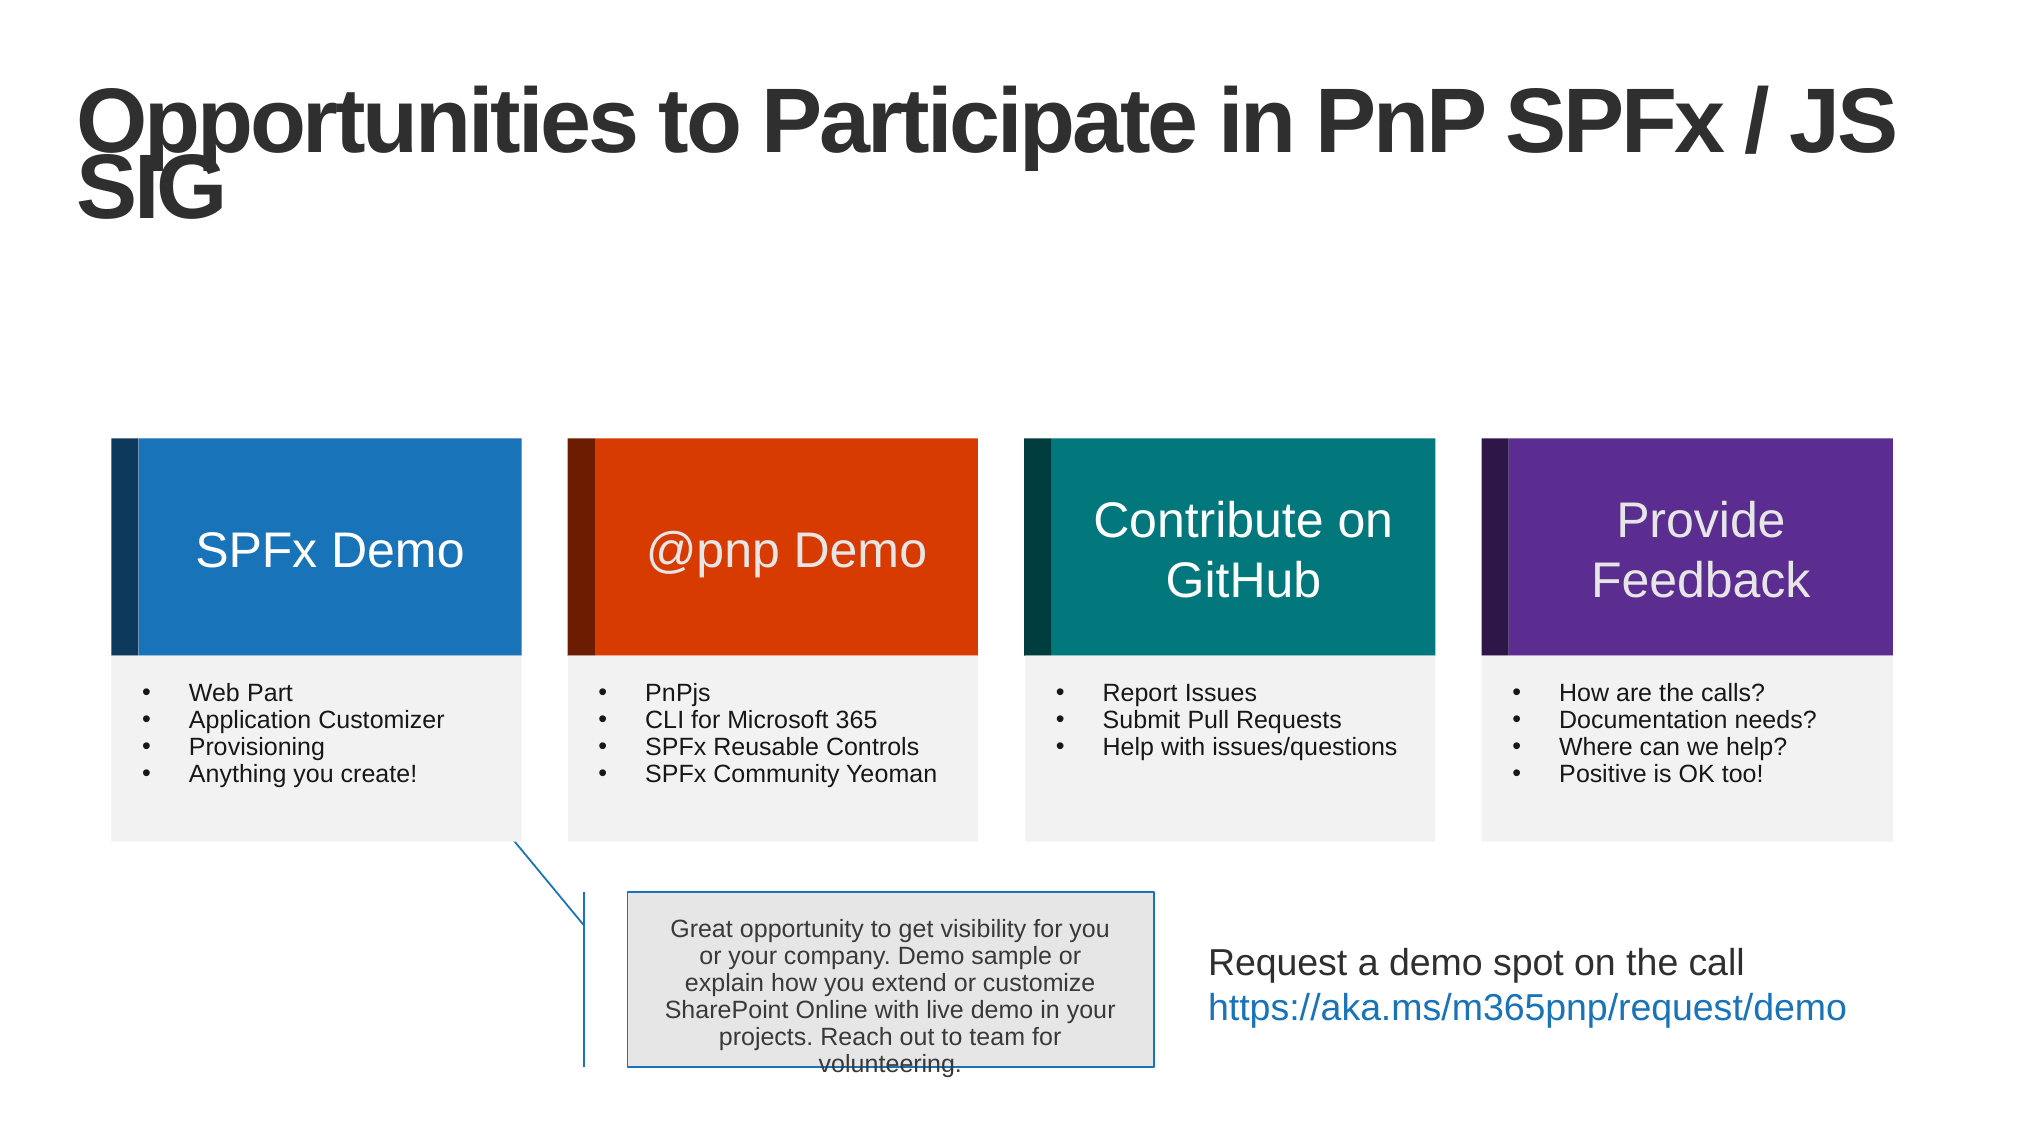

# Opportunities to Participate in PnP SPFx / JS SIG

SPFx Demo

@pnp Demo

Contribute on GitHub

Provide Feedback
Web Part
Application Customizer
Provisioning
Anything you create!

PnPjs
CLI for Microsoft 365
SPFx Reusable Controls
SPFx Community Yeoman
Report Issues
Submit Pull Requests
Help with issues/questions
How are the calls?
Documentation needs?
Where can we help?
Positive is OK too!
Great opportunity to get visibility for you or your company. Demo sample or explain how you extend or customize SharePoint Online with live demo in your projects. Reach out to team for volunteering.
Request a demo spot on the call
https://aka.ms/m365pnp/request/demo